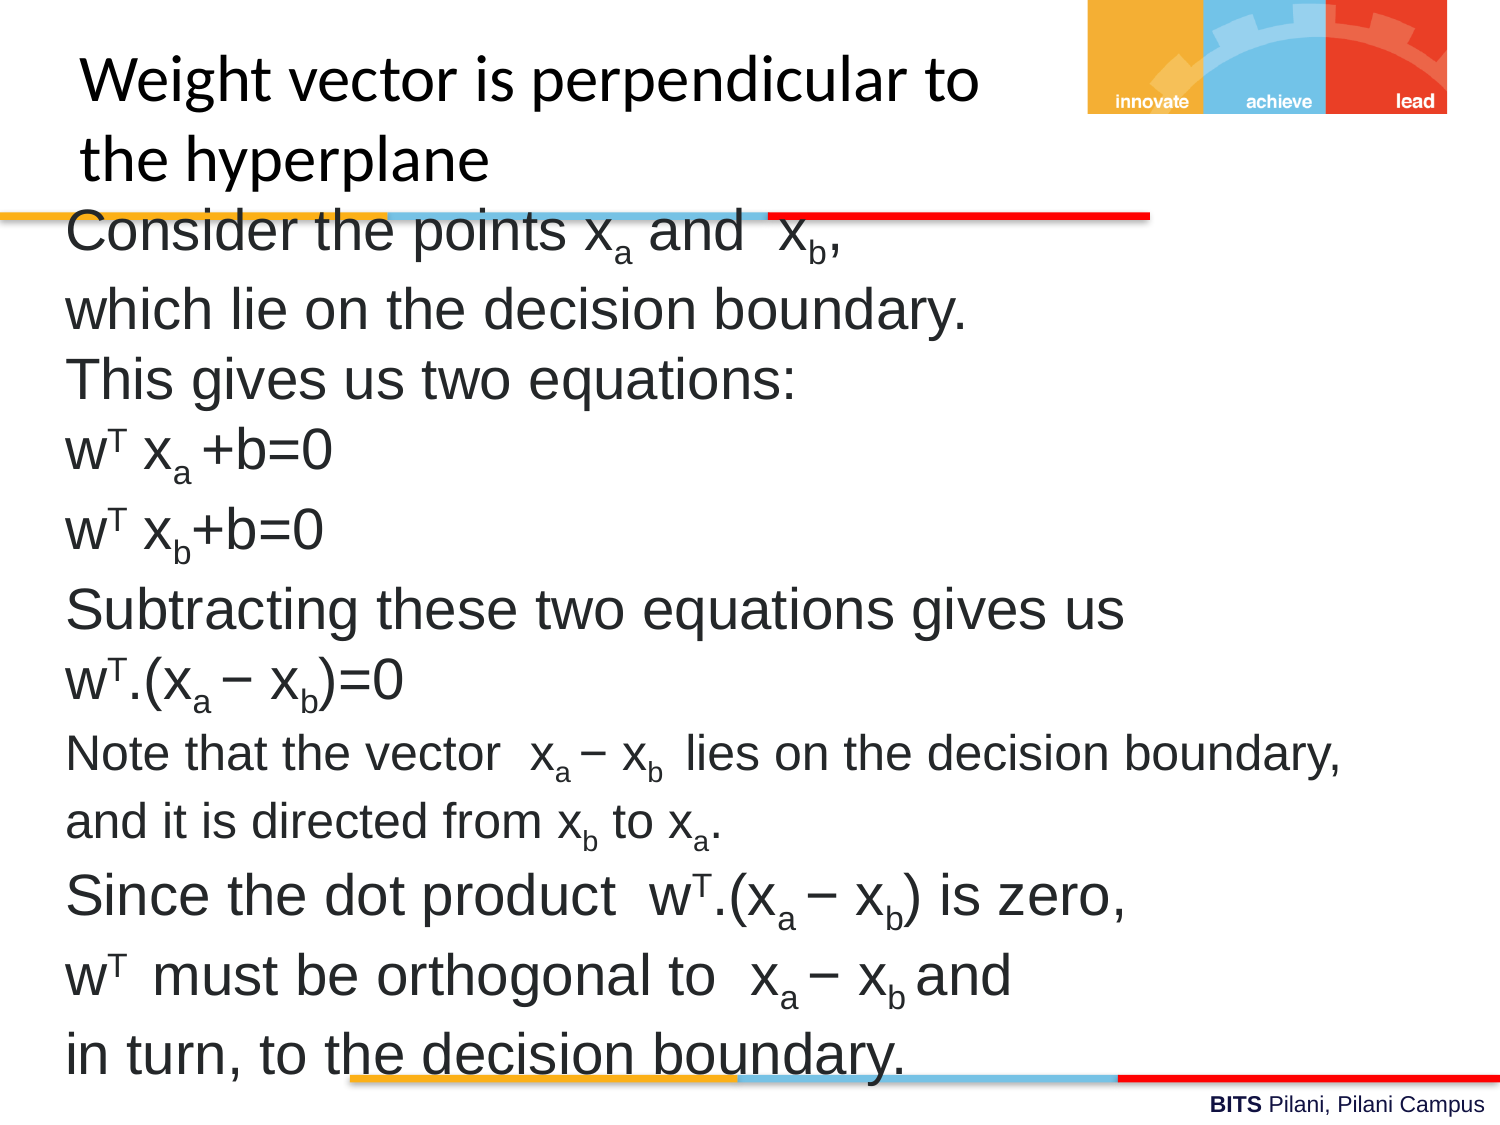

# Weight vector is perpendicular to the hyperplane
Consider the points xa and  xb,
which lie on the decision boundary.
This gives us two equations:
wT xa +b=0
wT xb+b=0
Subtracting these two equations gives us
wT.(xa − xb)=0
Note that the vector  xa − xb  lies on the decision boundary,
and it is directed from xb to xa.
Since the dot product  wT.(xa − xb) is zero,
wT  must be orthogonal to  xa − xb and
in turn, to the decision boundary.